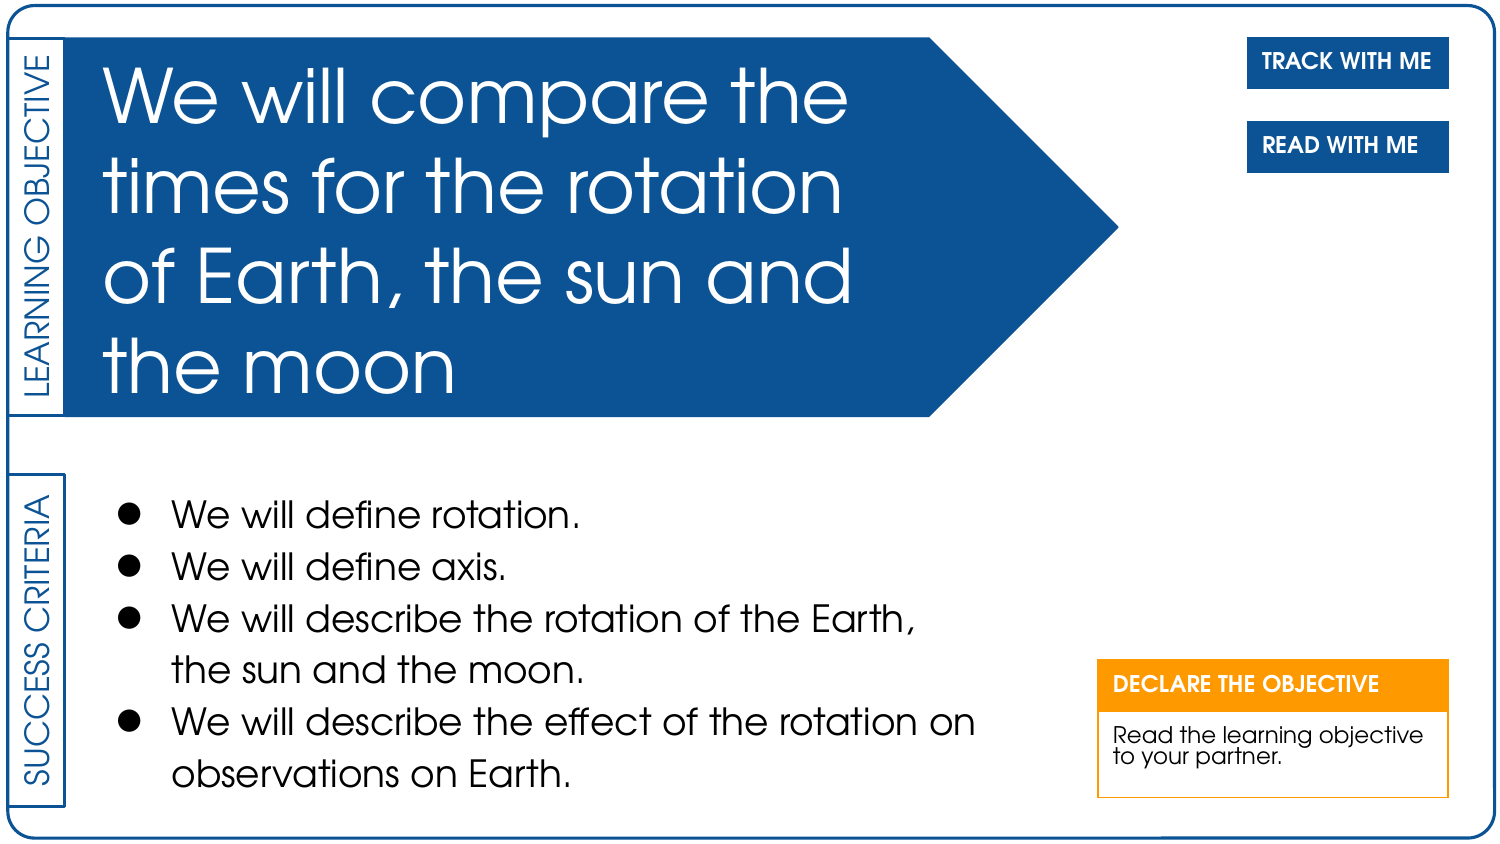

| TRACK WITH ME |
| --- |
# We will compare the times for the rotation of Earth, the sun and the moon
| READ WITH ME |
| --- |
We will define rotation.
We will define axis.
We will describe the rotation of the Earth, the sun and the moon.
We will describe the effect of the rotation on observations on Earth.
| DECLARE THE OBJECTIVE |
| --- |
| Read the learning objective to your partner. |